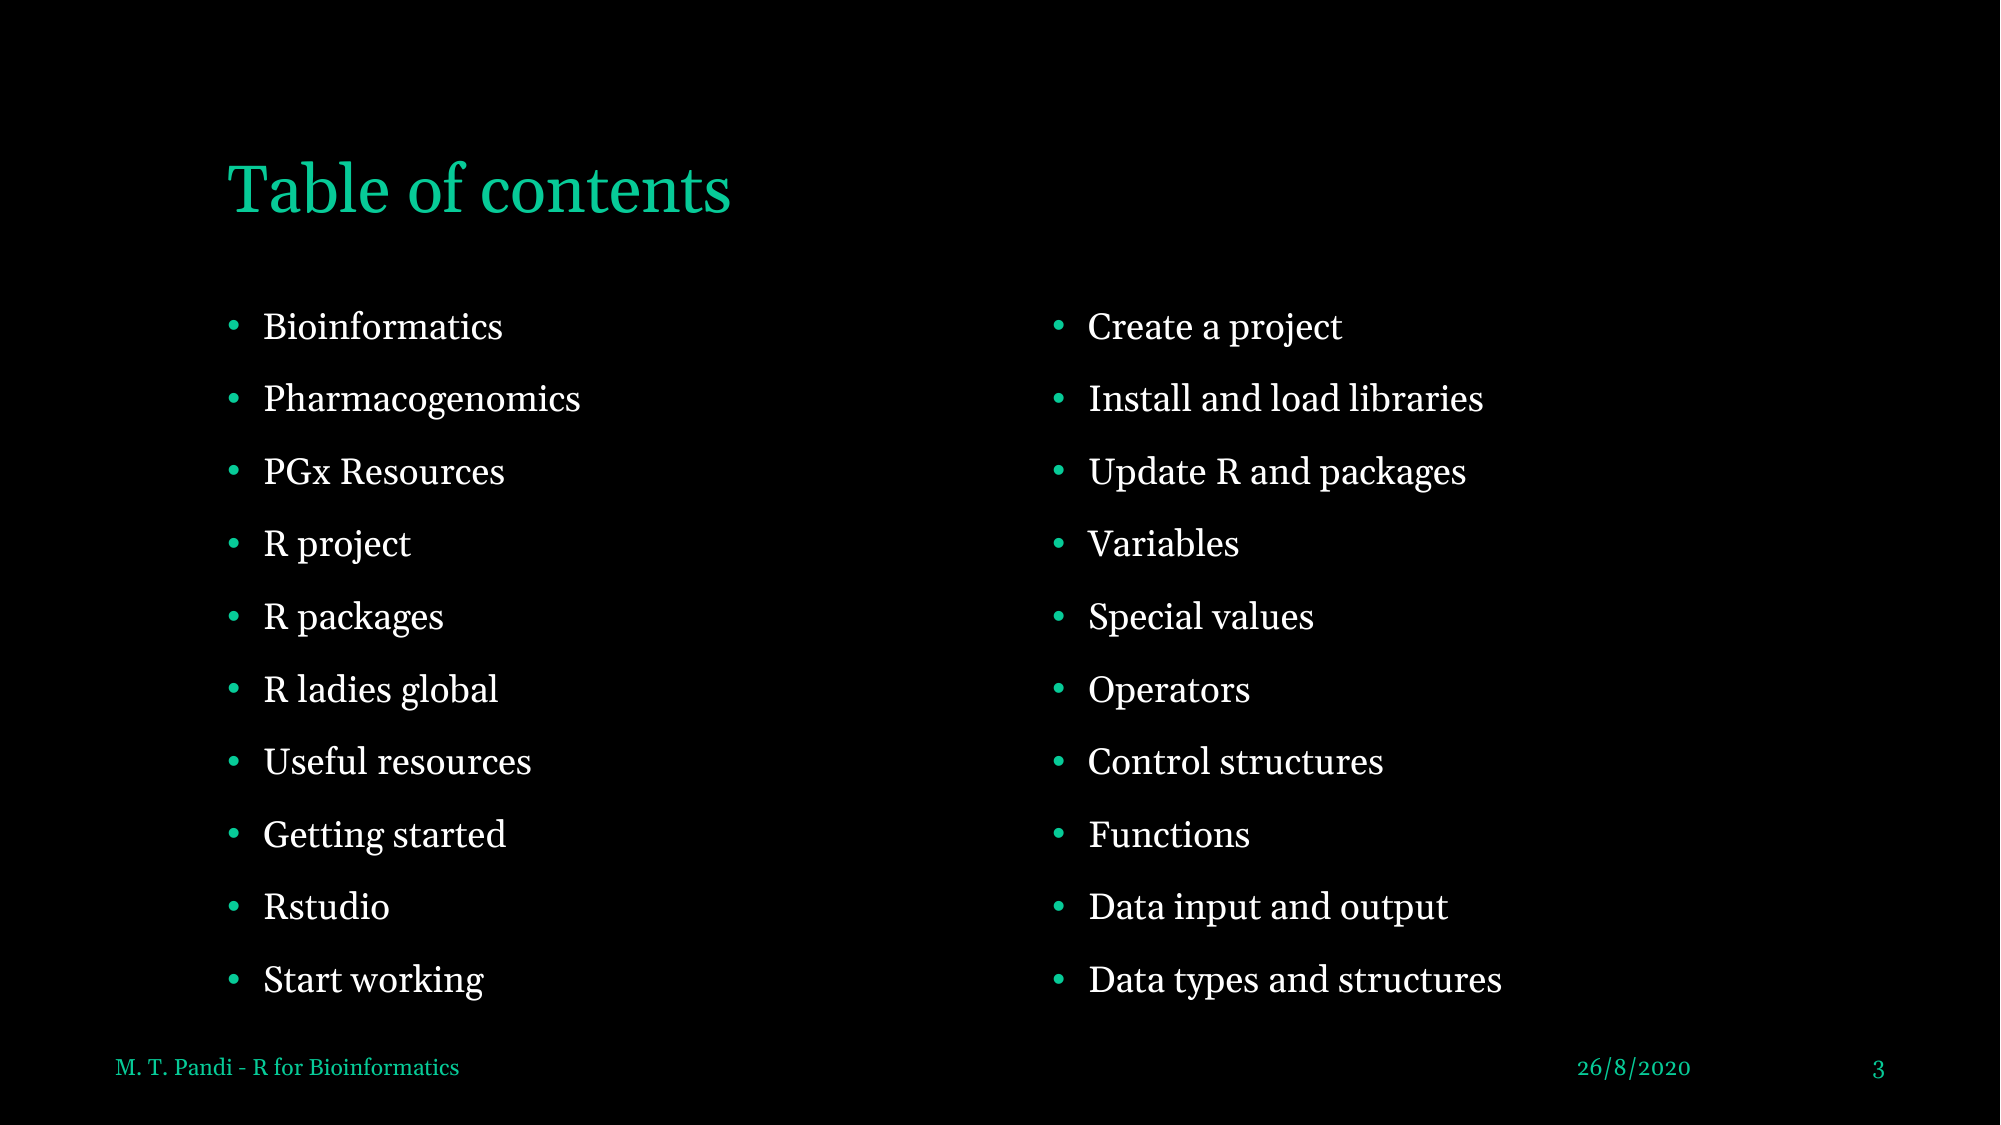

# Table of contents
Bioinformatics
Pharmacogenomics
PGx Resources
R project
R packages
R ladies global
Useful resources
Getting started
Rstudio
Start working

Create a project
Install and load libraries
Update R and packages
Variables
Special values
Operators
Control structures
Functions
Data input and output
Data types and structures
M. T. Pandi - R for Bioinformatics
26/8/2020
3